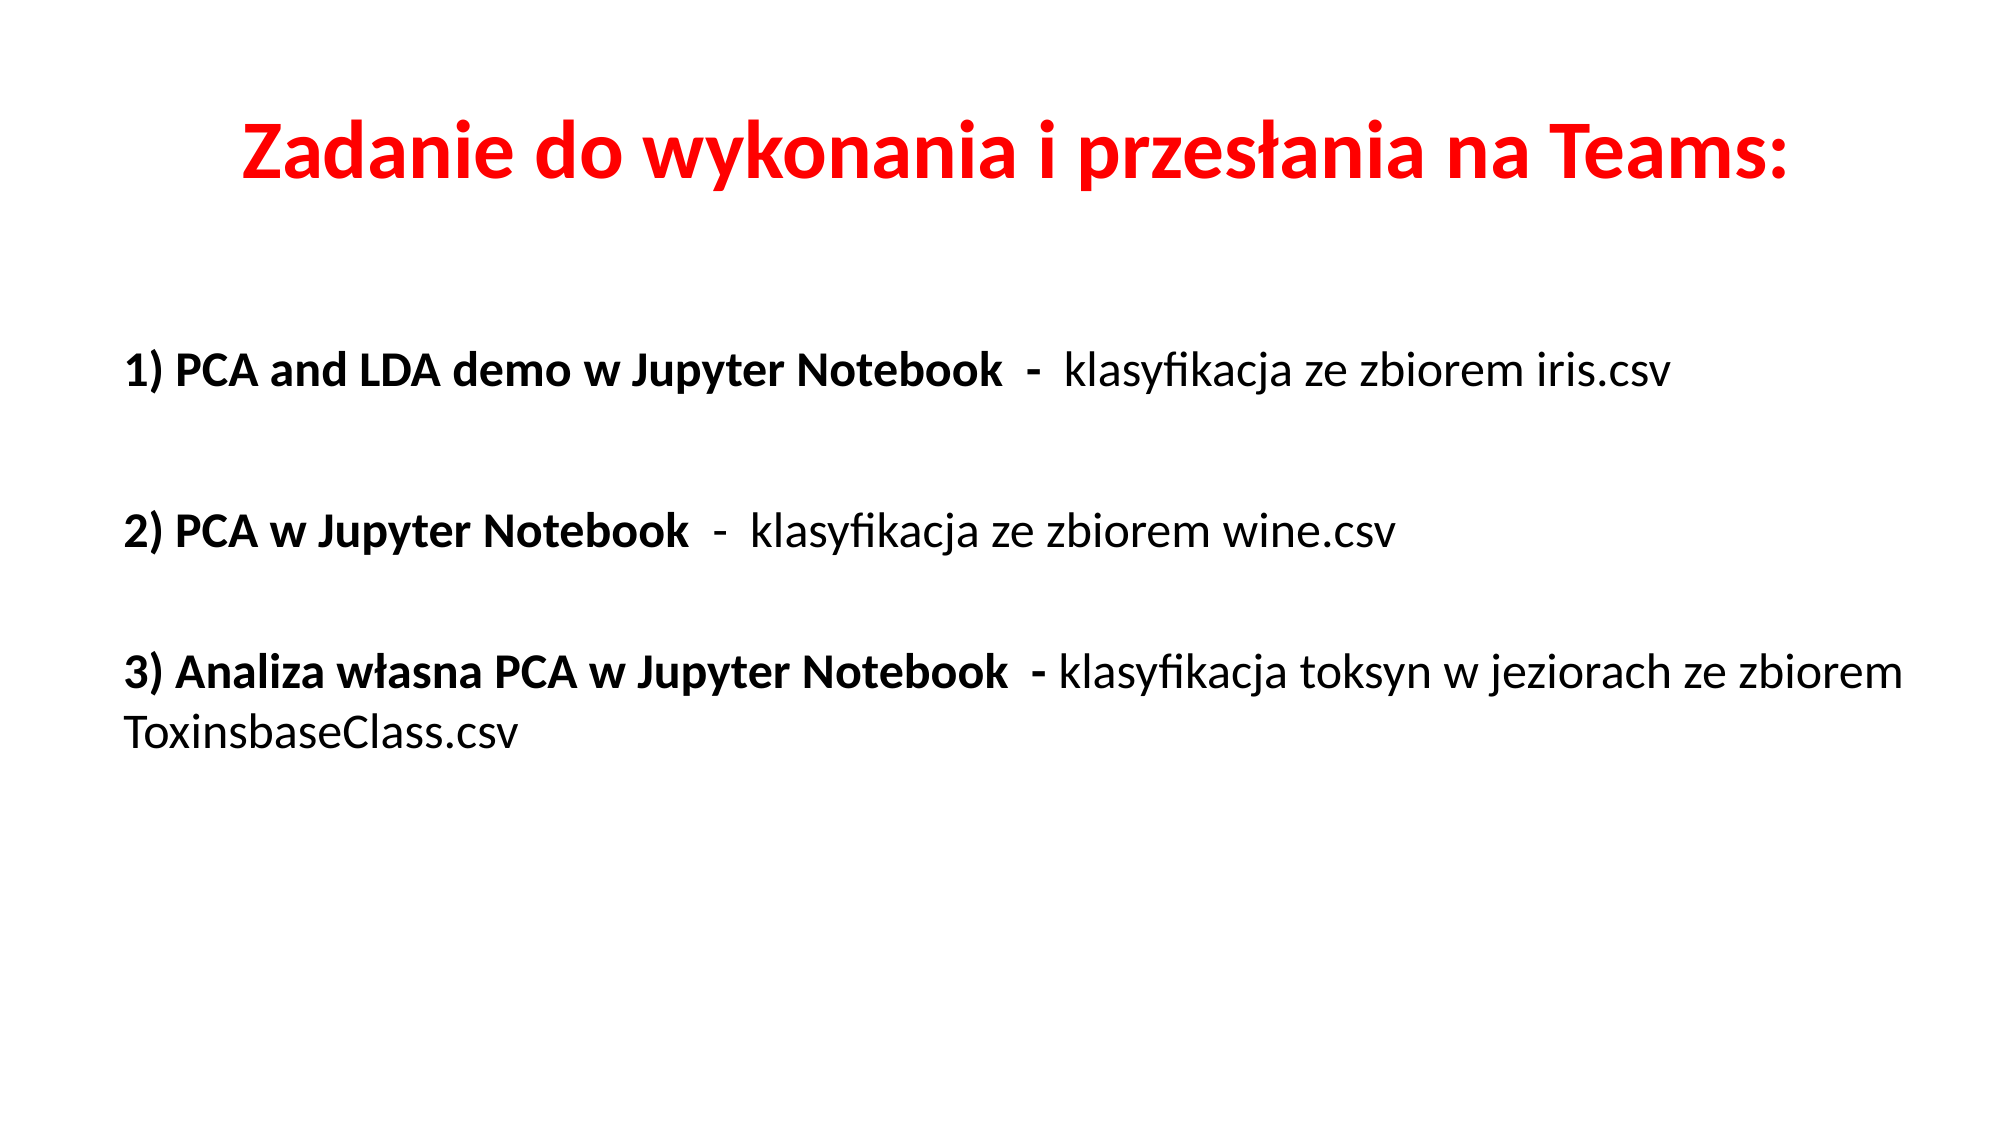

Zadanie do wykonania i przesłania na Teams:
1) PCA and LDA demo w Jupyter Notebook  -  klasyfikacja ze zbiorem iris.csv
2) PCA w Jupyter Notebook  -  klasyfikacja ze zbiorem wine.csv

3) Analiza własna PCA w Jupyter Notebook  - klasyfikacja toksyn w jeziorach ze zbiorem ToxinsbaseClass.csv